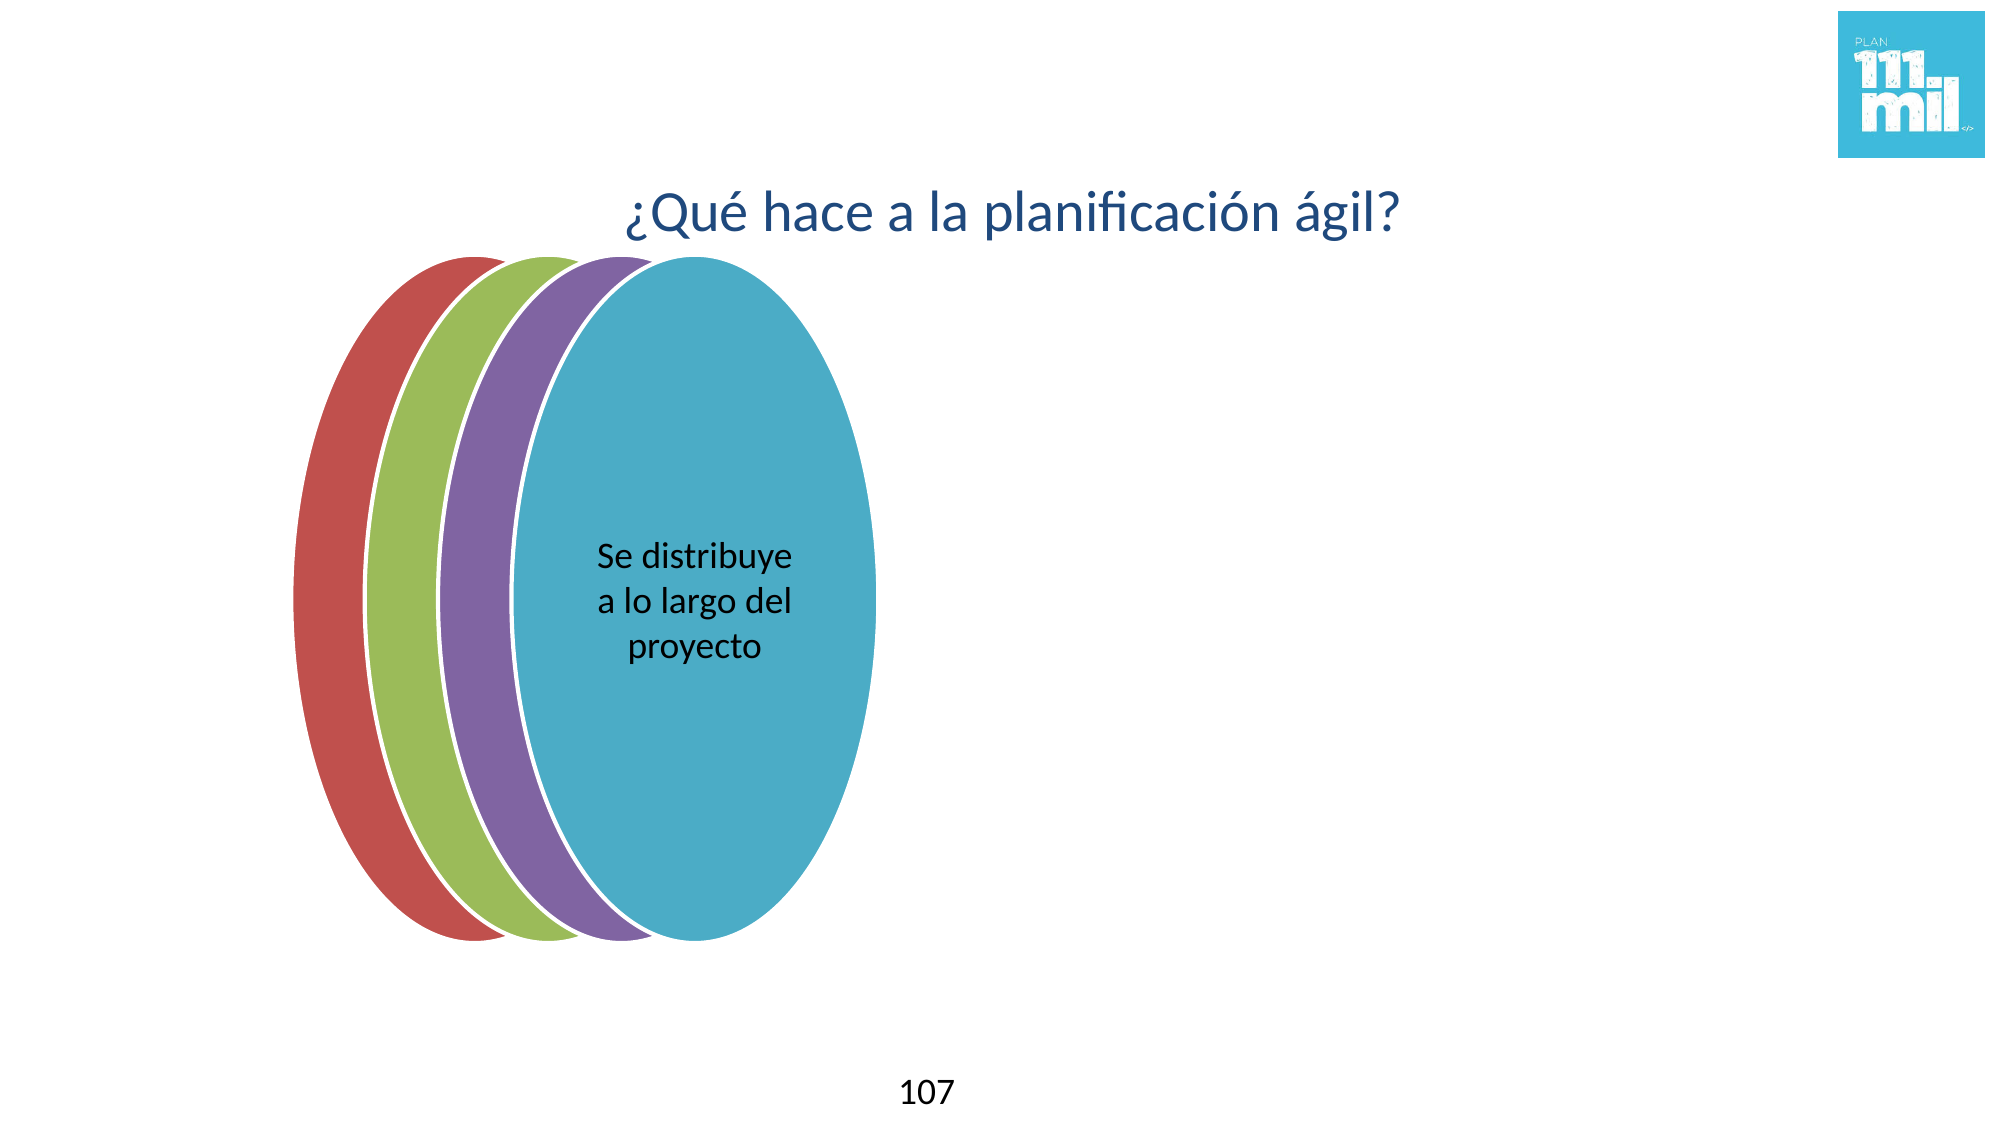

# ¿Qué hace a la planificación ágil?